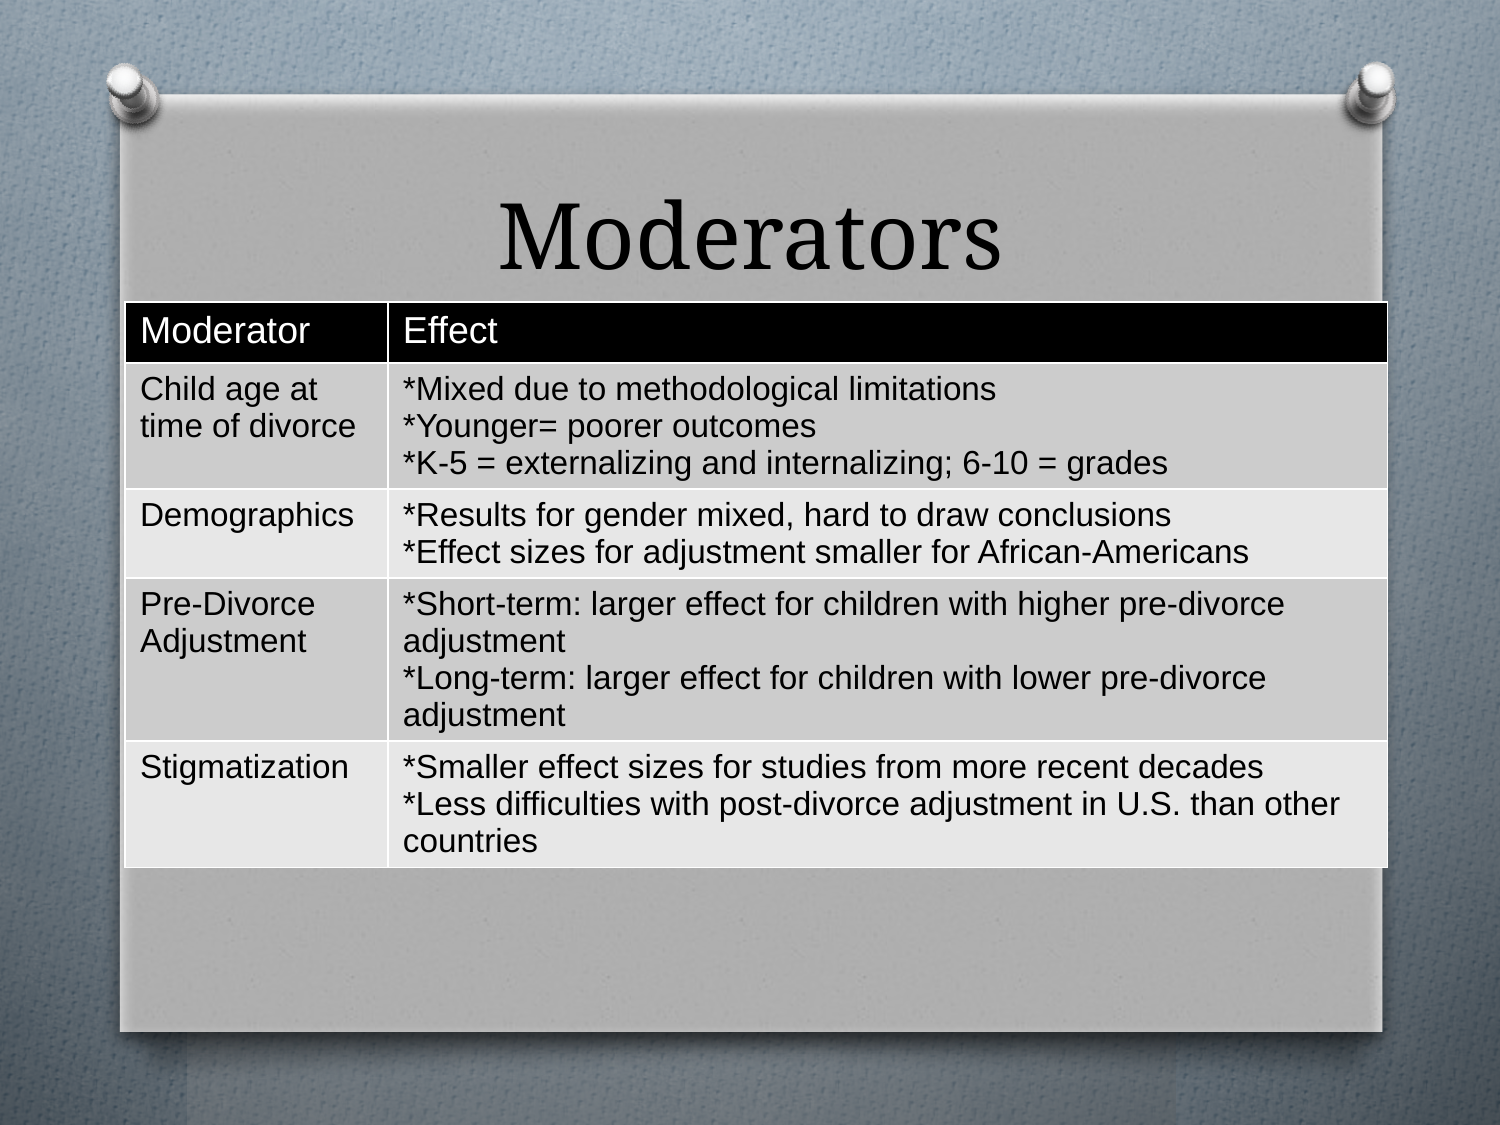

# Moderators
| Moderator | Effect |
| --- | --- |
| Child age at time of divorce | \*Mixed due to methodological limitations \*Younger= poorer outcomes \*K-5 = externalizing and internalizing; 6-10 = grades |
| Demographics | \*Results for gender mixed, hard to draw conclusions \*Effect sizes for adjustment smaller for African-Americans |
| Pre-Divorce Adjustment | \*Short-term: larger effect for children with higher pre-divorce adjustment \*Long-term: larger effect for children with lower pre-divorce adjustment |
| Stigmatization | \*Smaller effect sizes for studies from more recent decades \*Less difficulties with post-divorce adjustment in U.S. than other countries |